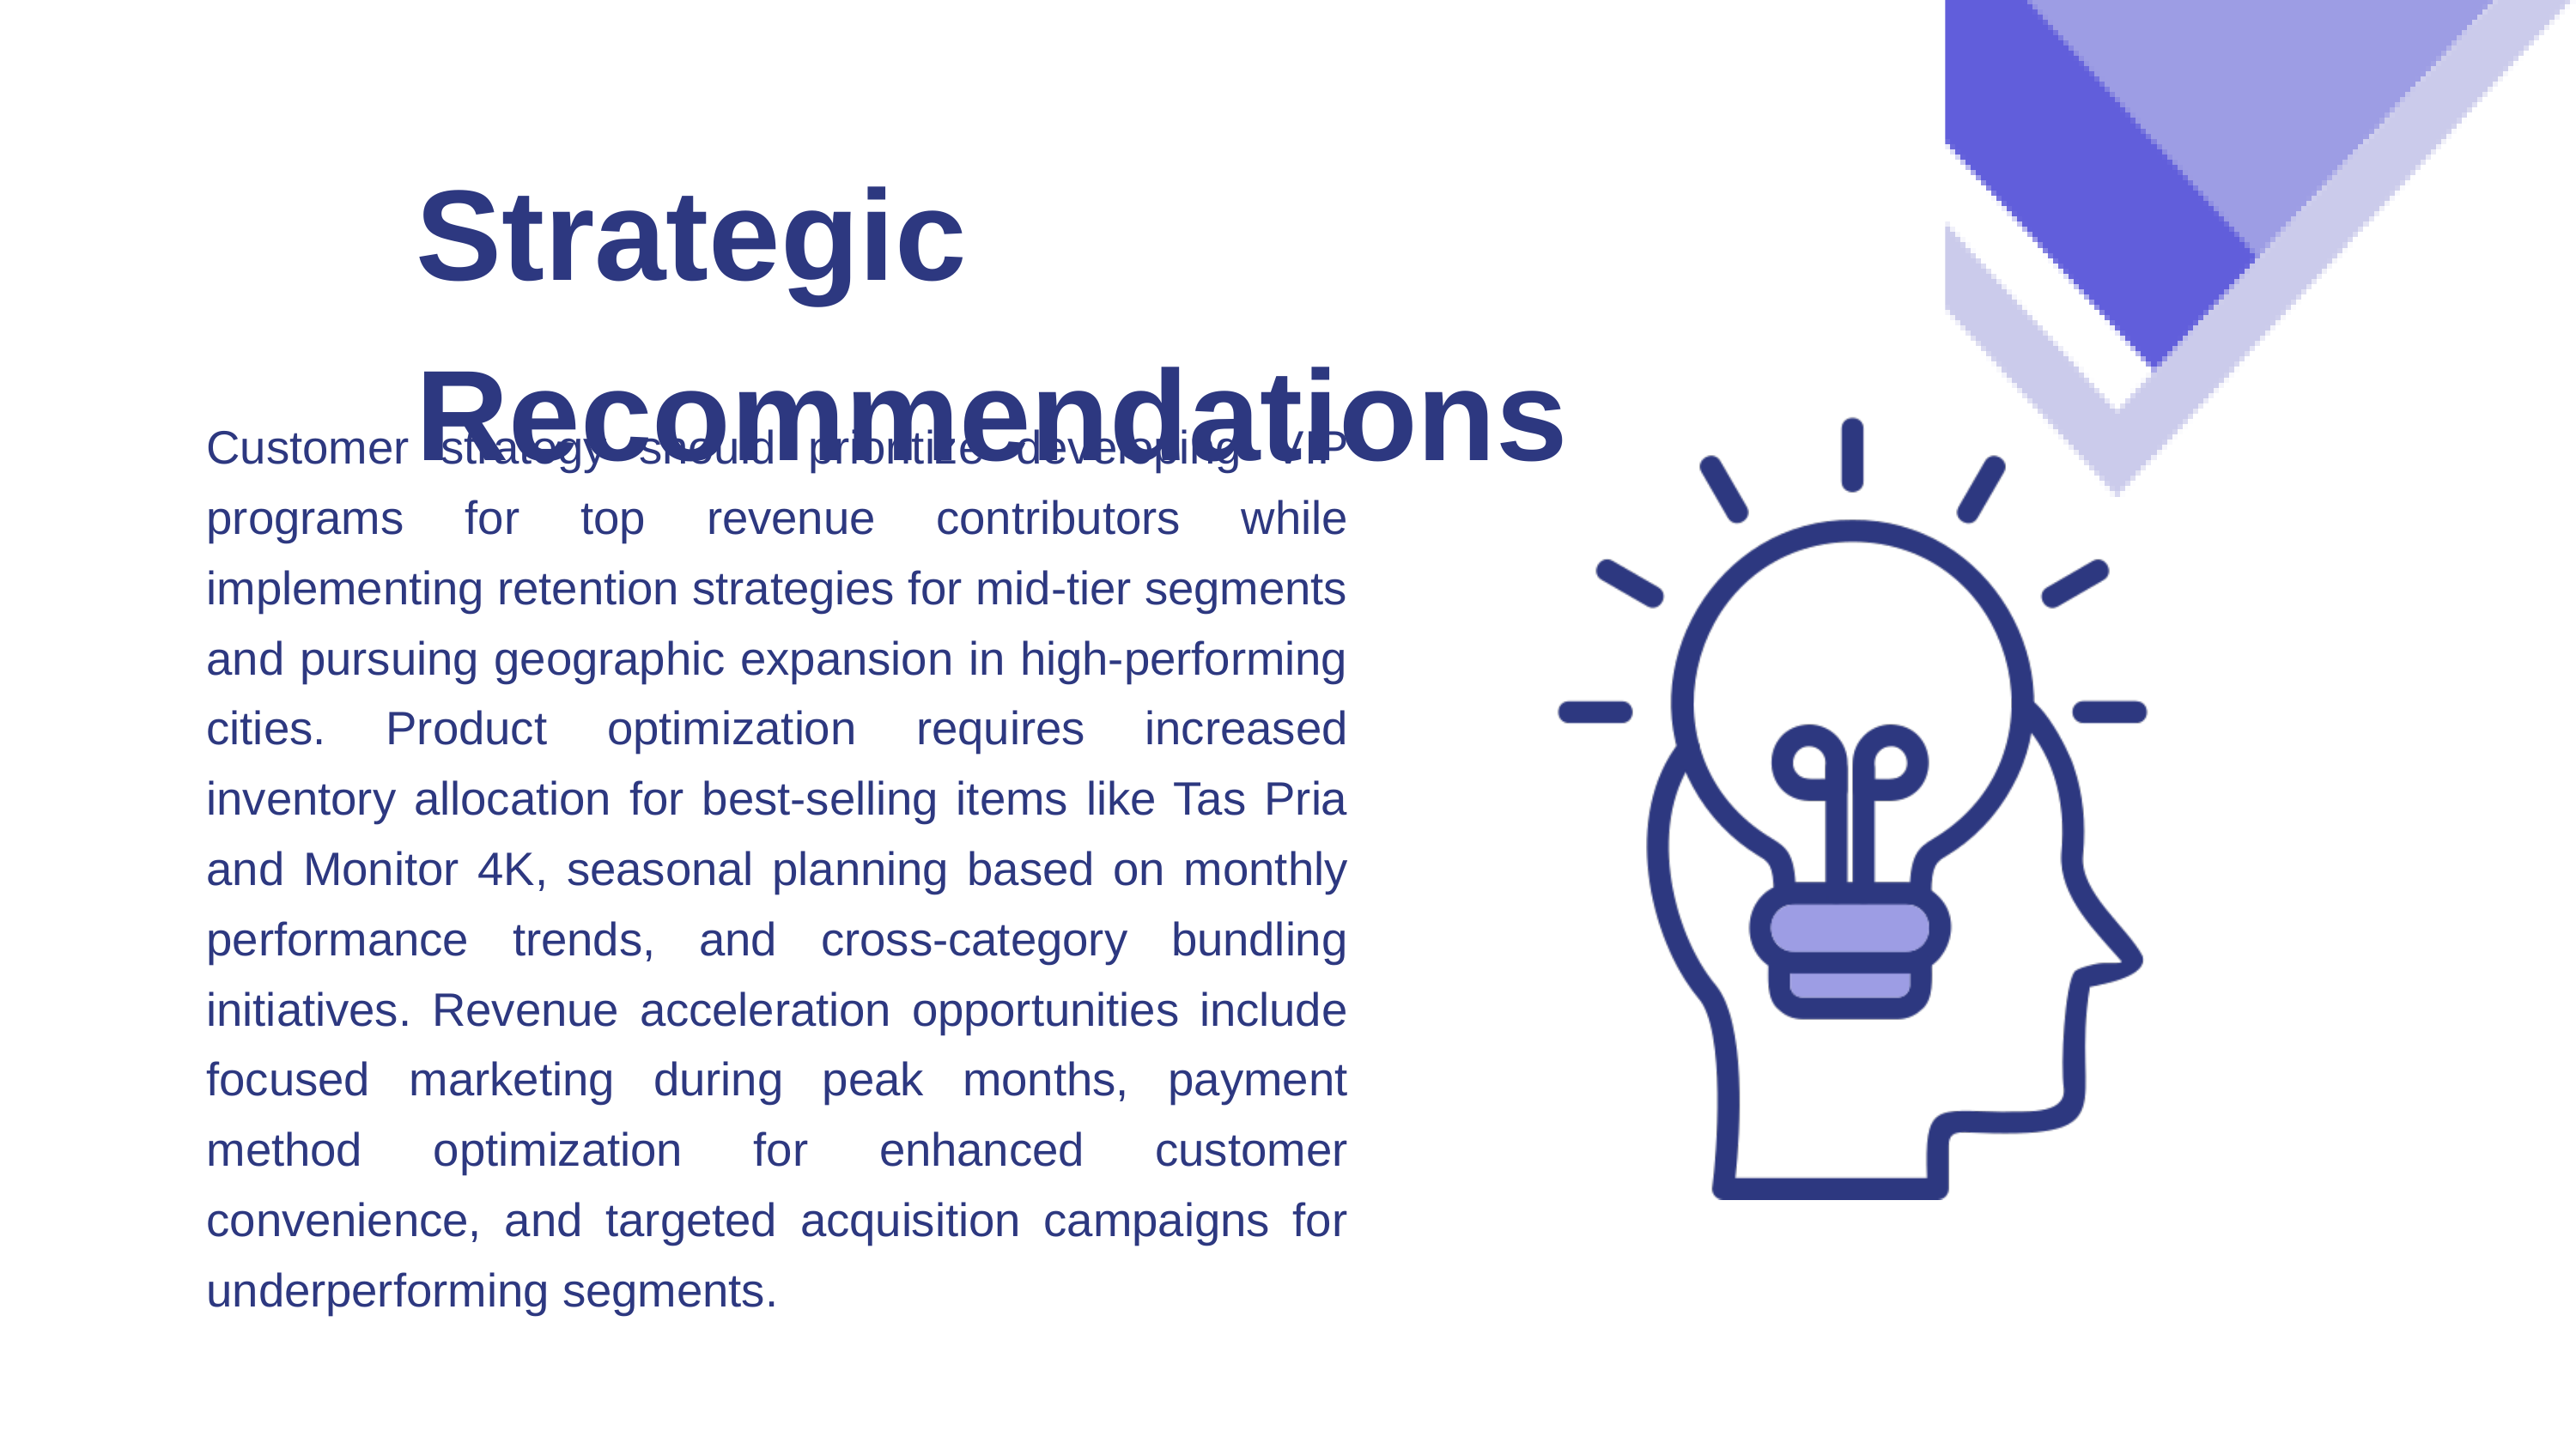

Strategic Recommendations
Customer strategy should prioritize developing VIP programs for top revenue contributors while implementing retention strategies for mid-tier segments and pursuing geographic expansion in high-performing cities. Product optimization requires increased inventory allocation for best-selling items like Tas Pria and Monitor 4K, seasonal planning based on monthly performance trends, and cross-category bundling initiatives. Revenue acceleration opportunities include focused marketing during peak months, payment method optimization for enhanced customer convenience, and targeted acquisition campaigns for underperforming segments.